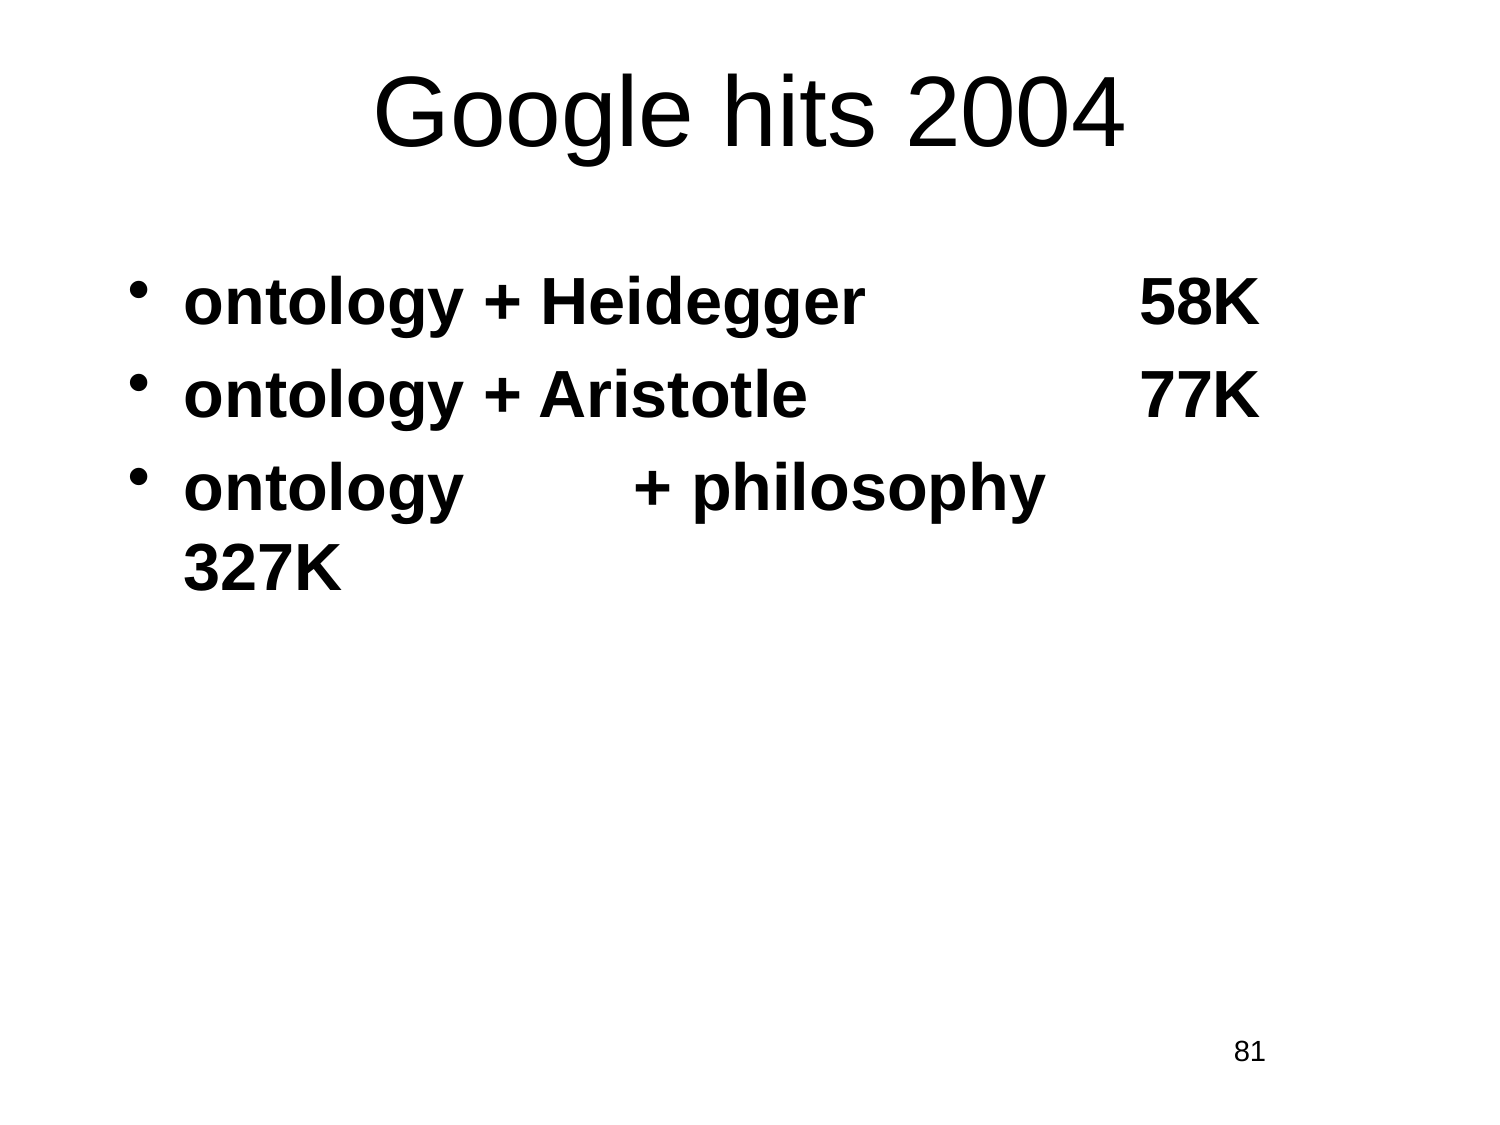

# Google hits 2004
ontology + Heidegger		   58K
ontology + Aristotle		   77K
ontology 	+ philosophy	 	 327K

81